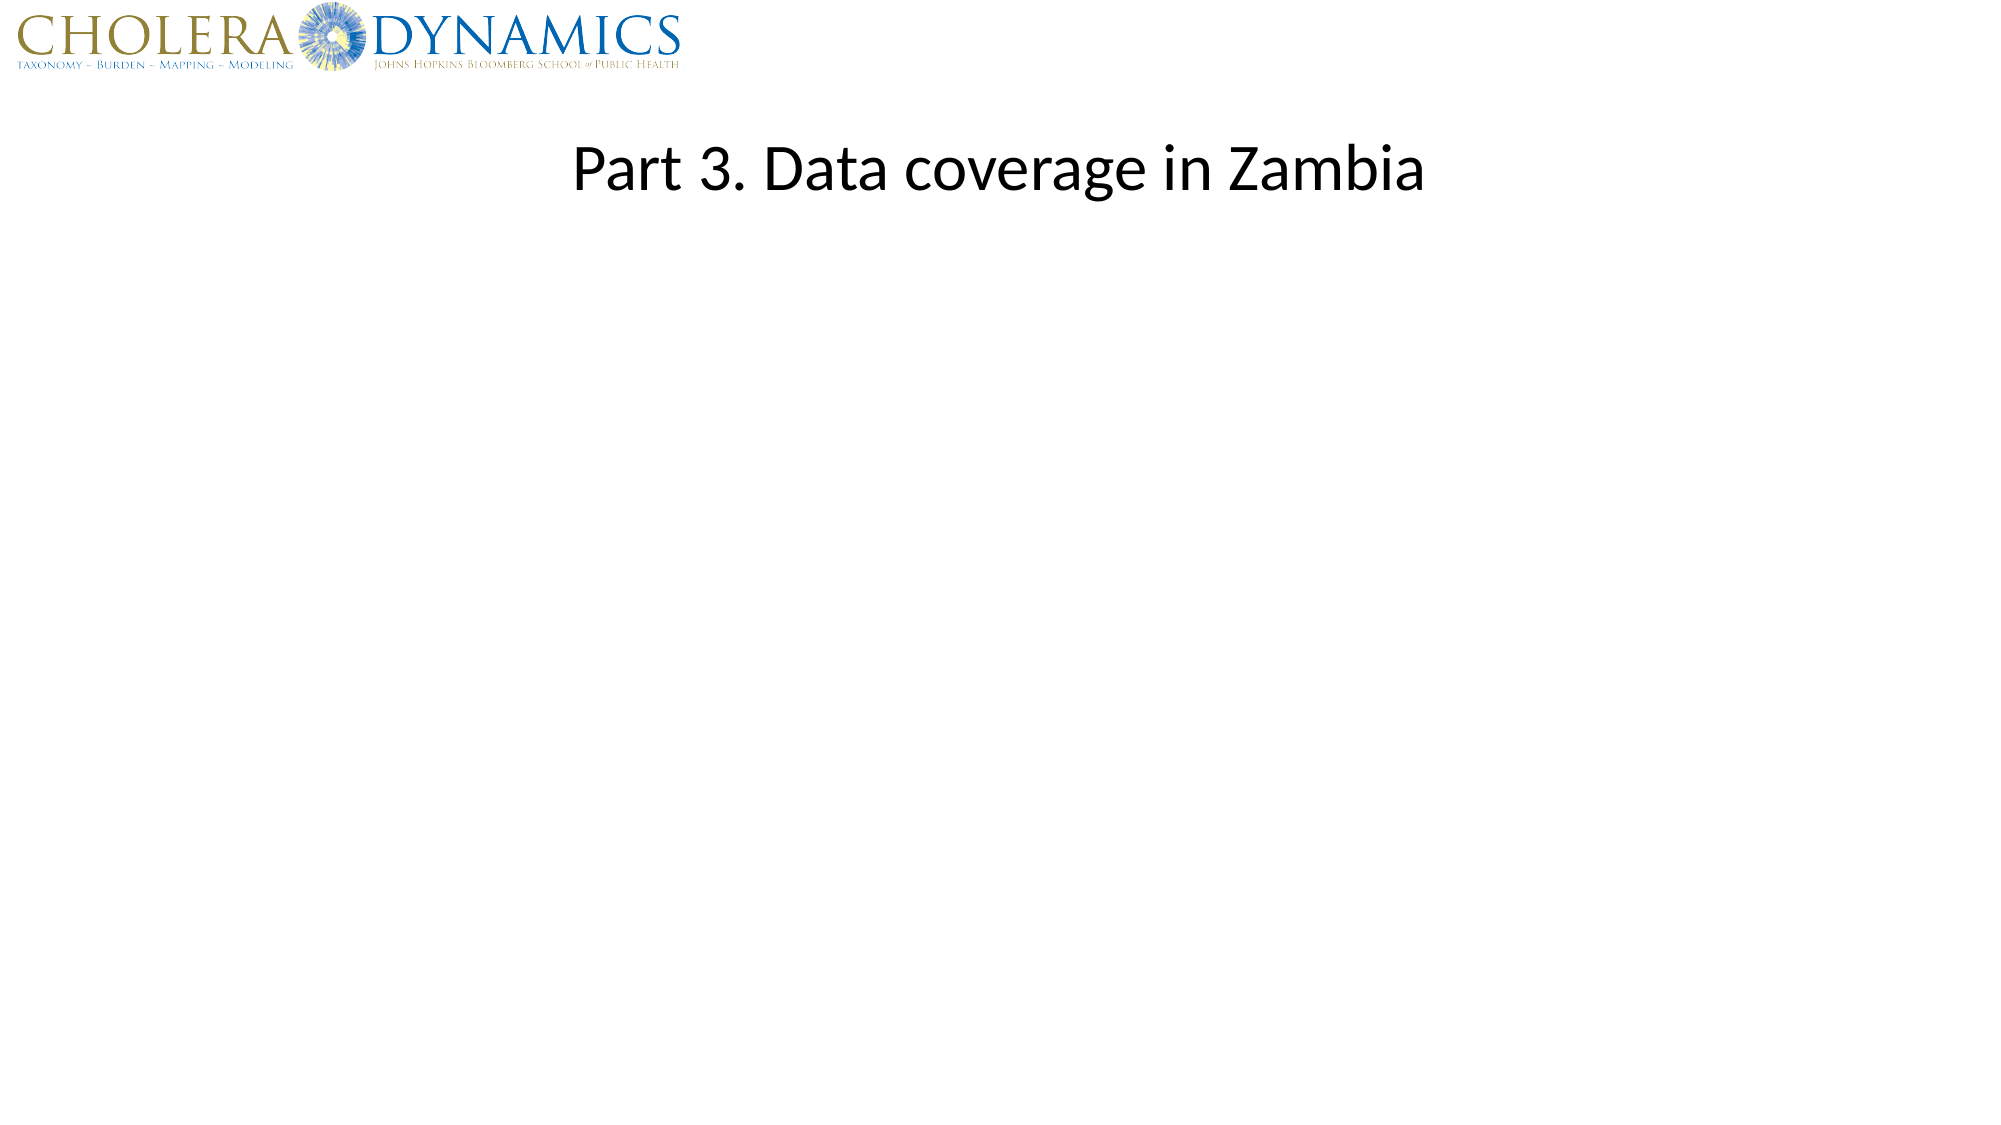

# Part 3. Data coverage in Zambia